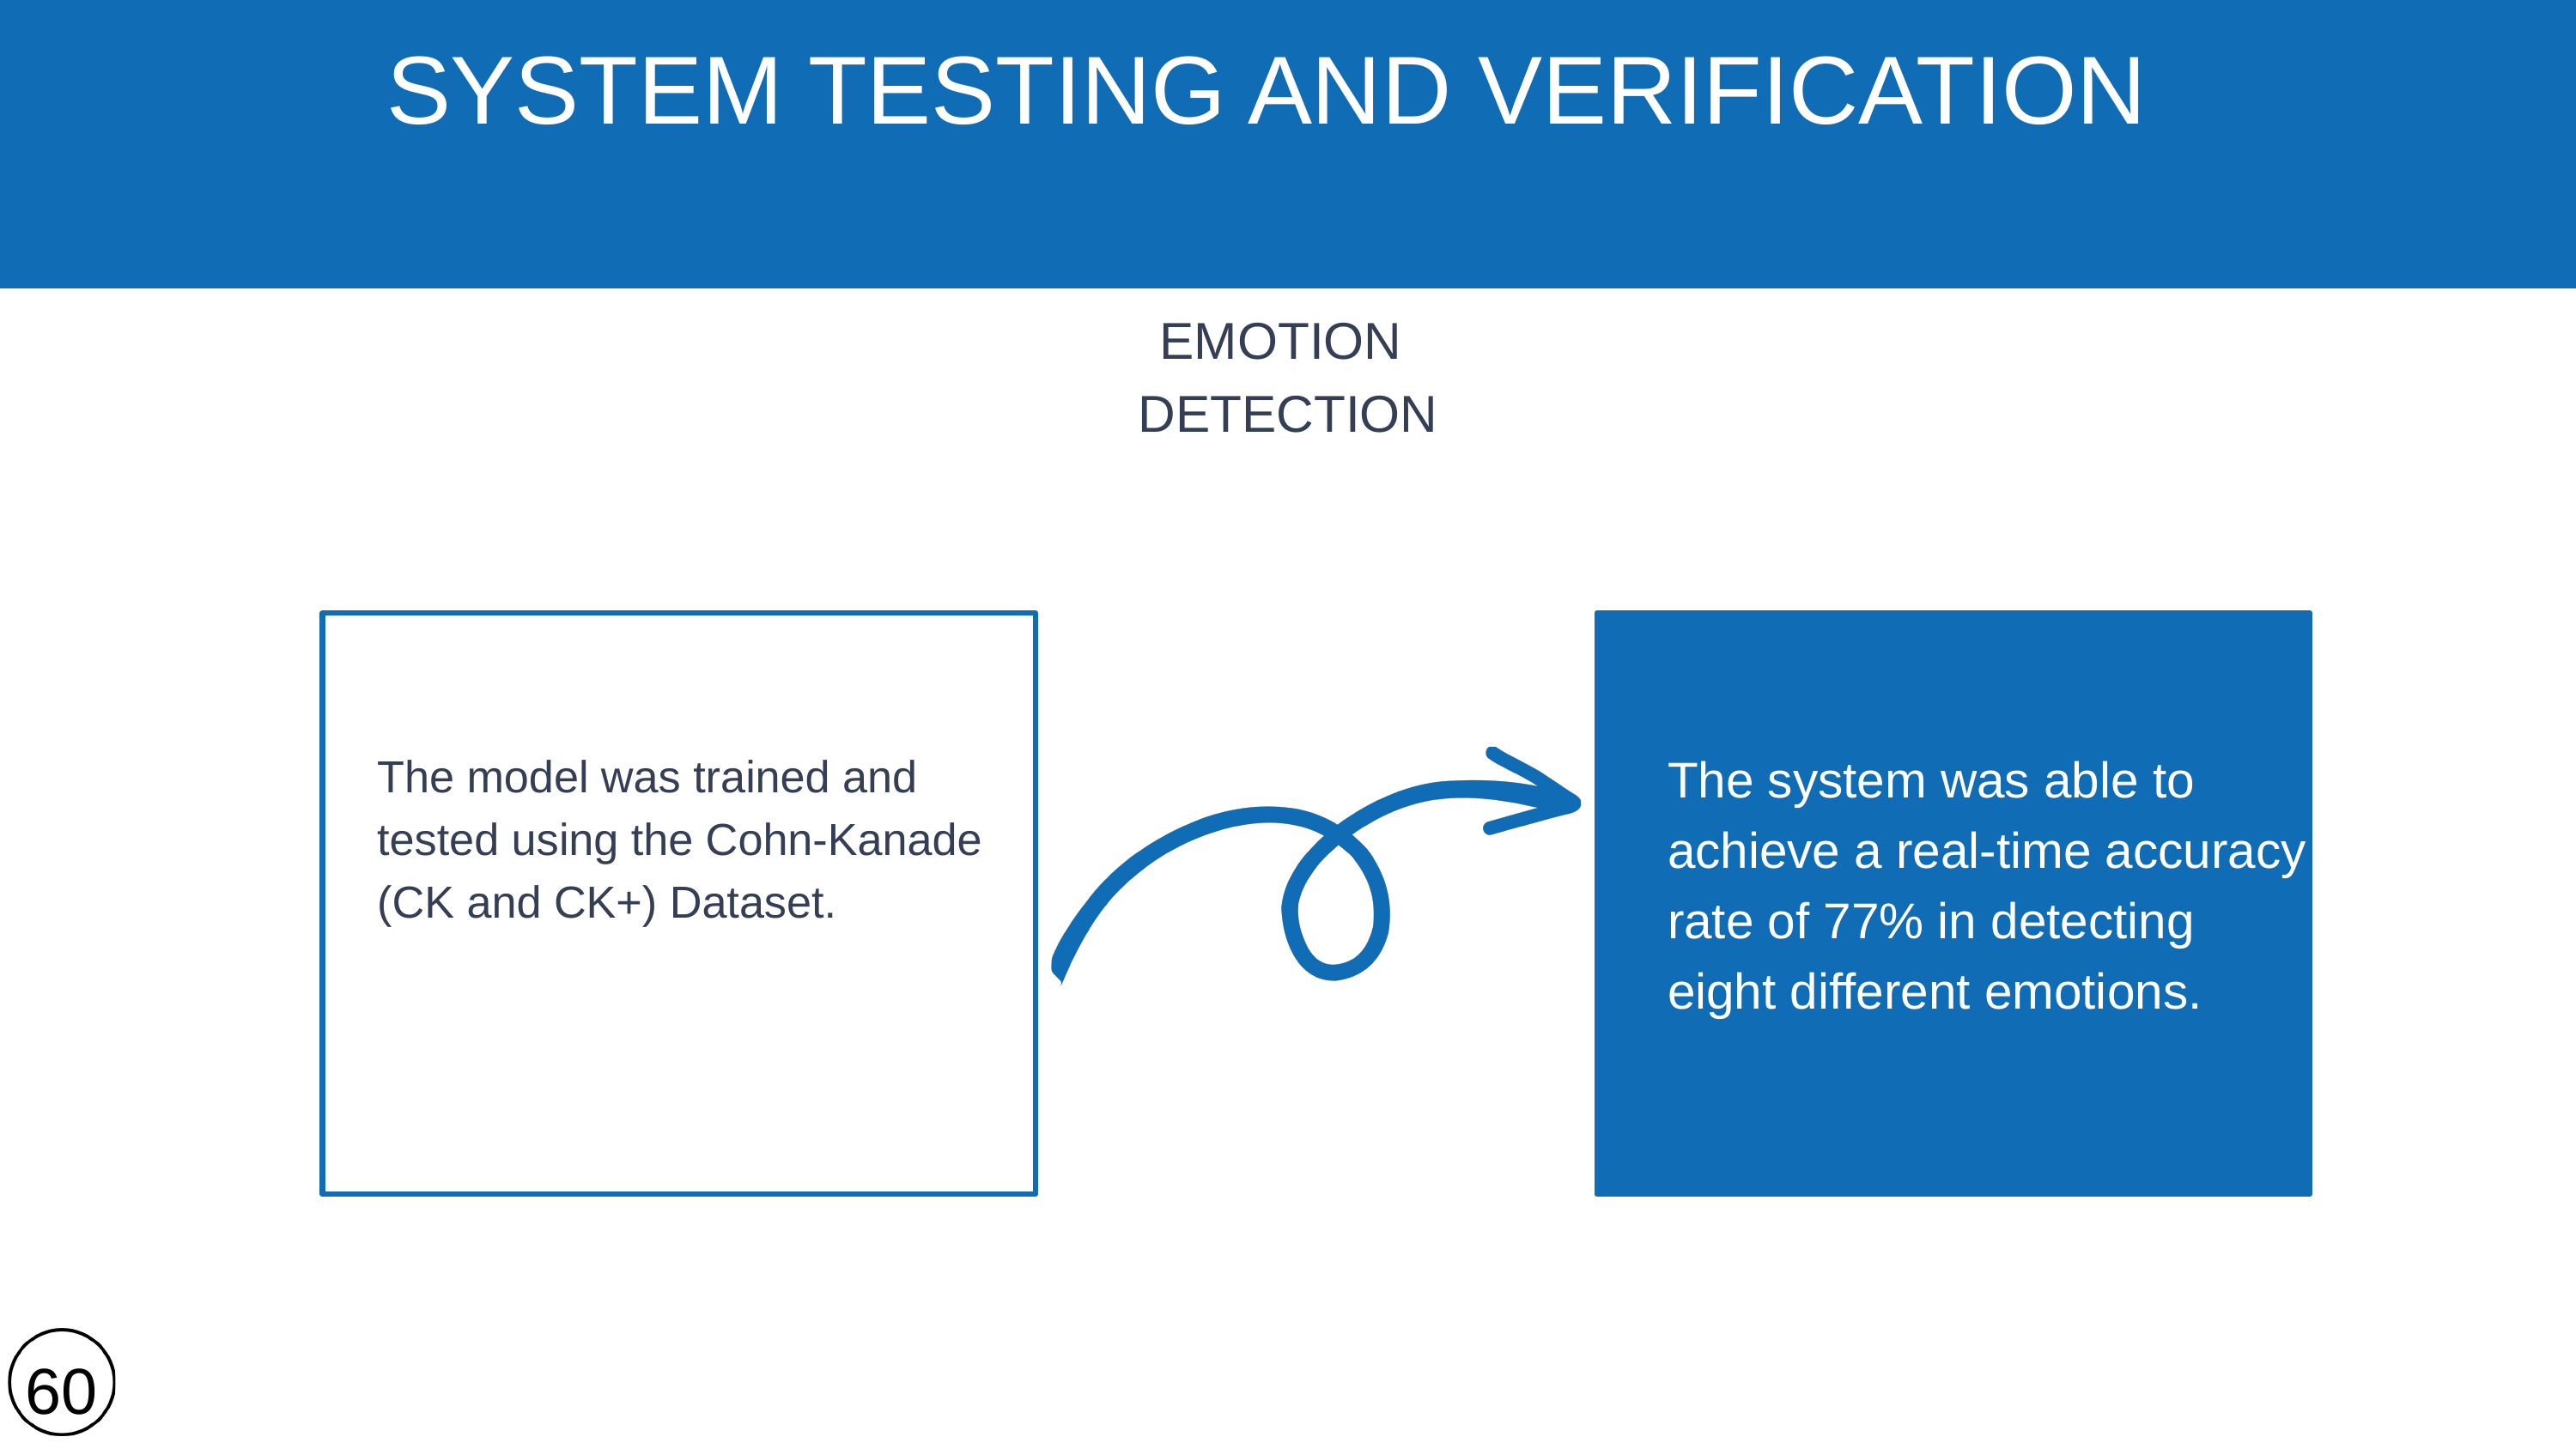

SYSTEM TESTING AND VERIFICATION

EMOTION
DETECTION

The system was able to achieve a real-time accuracy rate of 77% in detecting eight different emotions.

The model was trained and tested using the Cohn-Kanade (CK and CK+) Dataset.

60